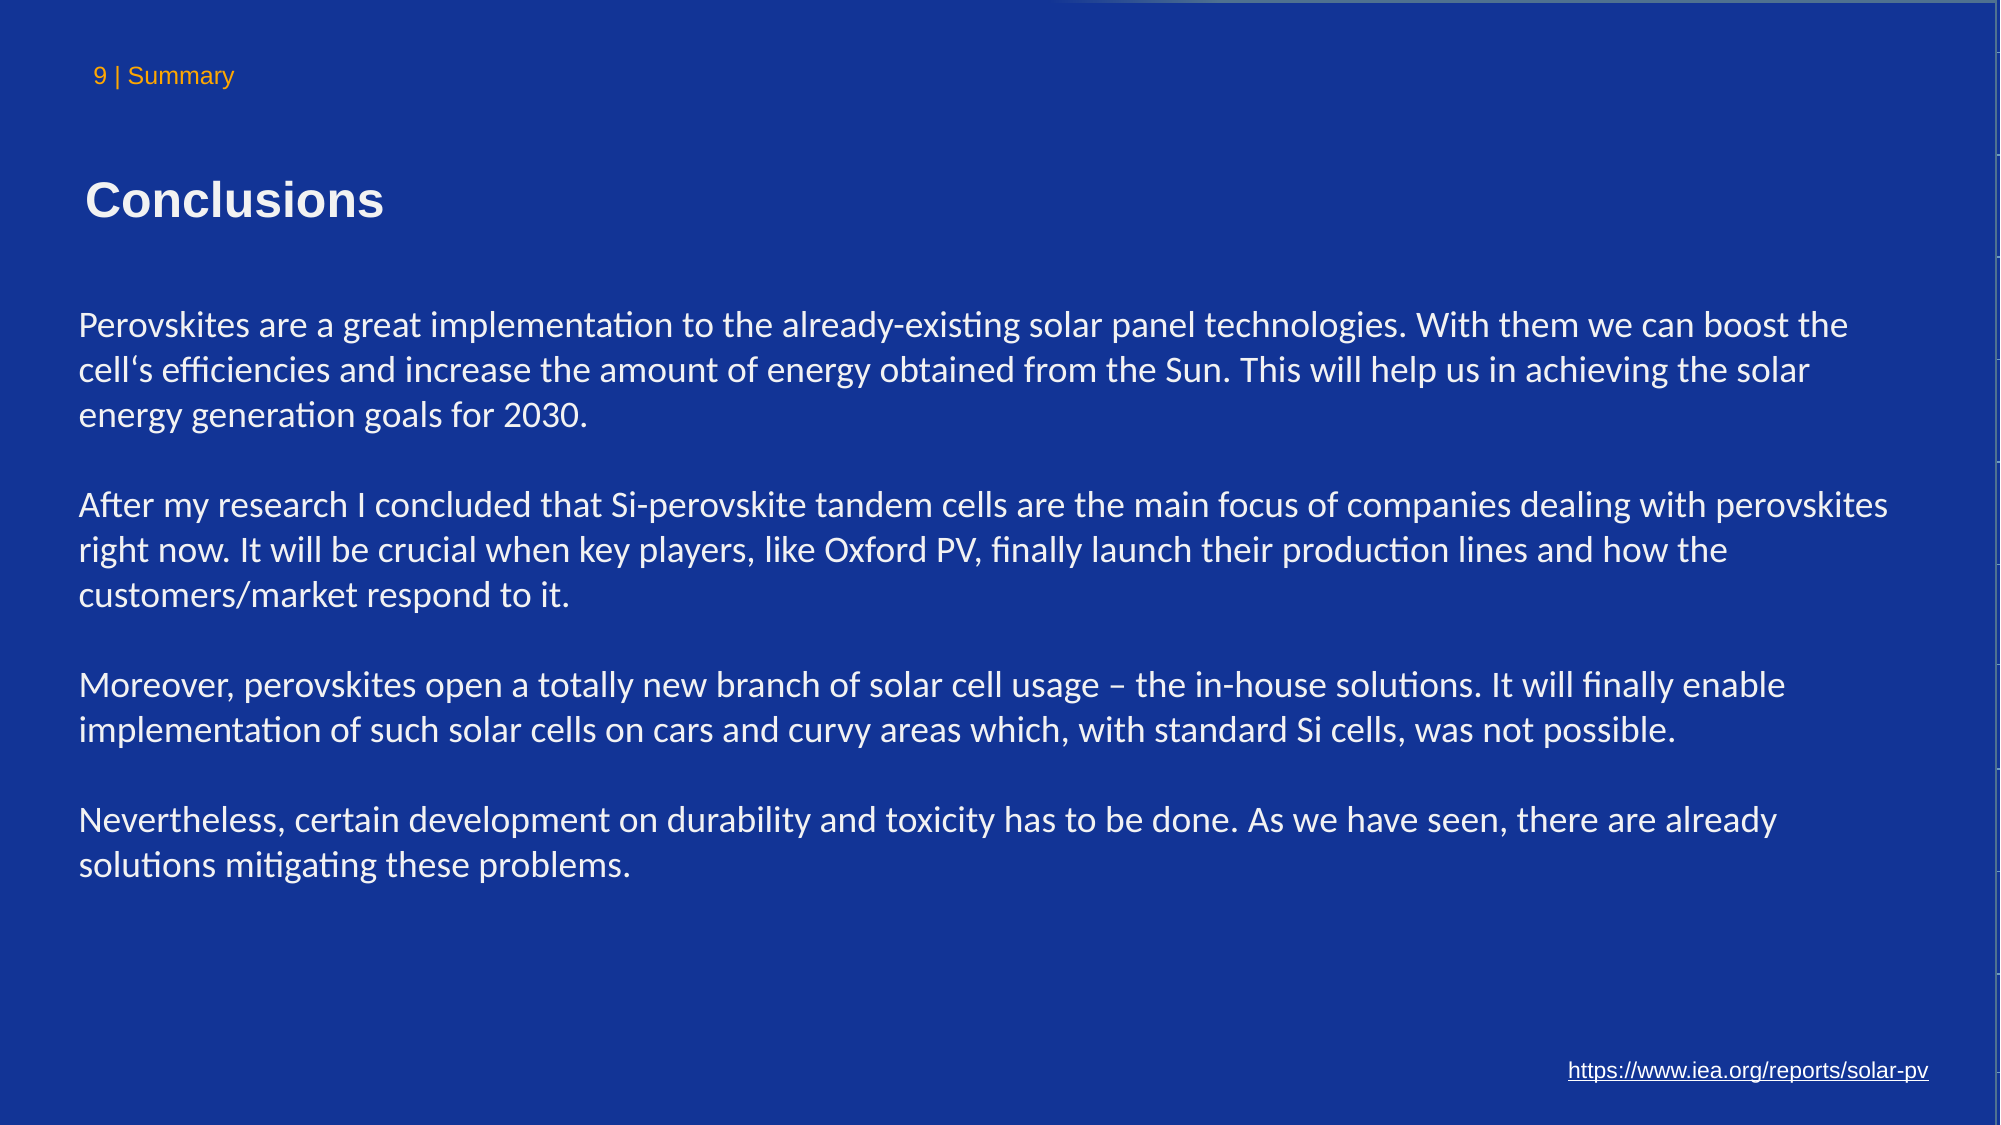

9 | Summary

Conclusions
Perovskites are a great implementation to the already-existing solar panel technologies. With them we can boost the cell‘s efficiencies and increase the amount of energy obtained from the Sun. This will help us in achieving the solar energy generation goals for 2030.

After my research I concluded that Si-perovskite tandem cells are the main focus of companies dealing with perovskites right now. It will be crucial when key players, like Oxford PV, finally launch their production lines and how the customers/market respond to it.

Moreover, perovskites open a totally new branch of solar cell usage – the in-house solutions. It will finally enable implementation of such solar cells on cars and curvy areas which, with standard Si cells, was not possible.

Nevertheless, certain development on durability and toxicity has to be done. As we have seen, there are already solutions mitigating these problems.

https://www.iea.org/reports/solar-pv